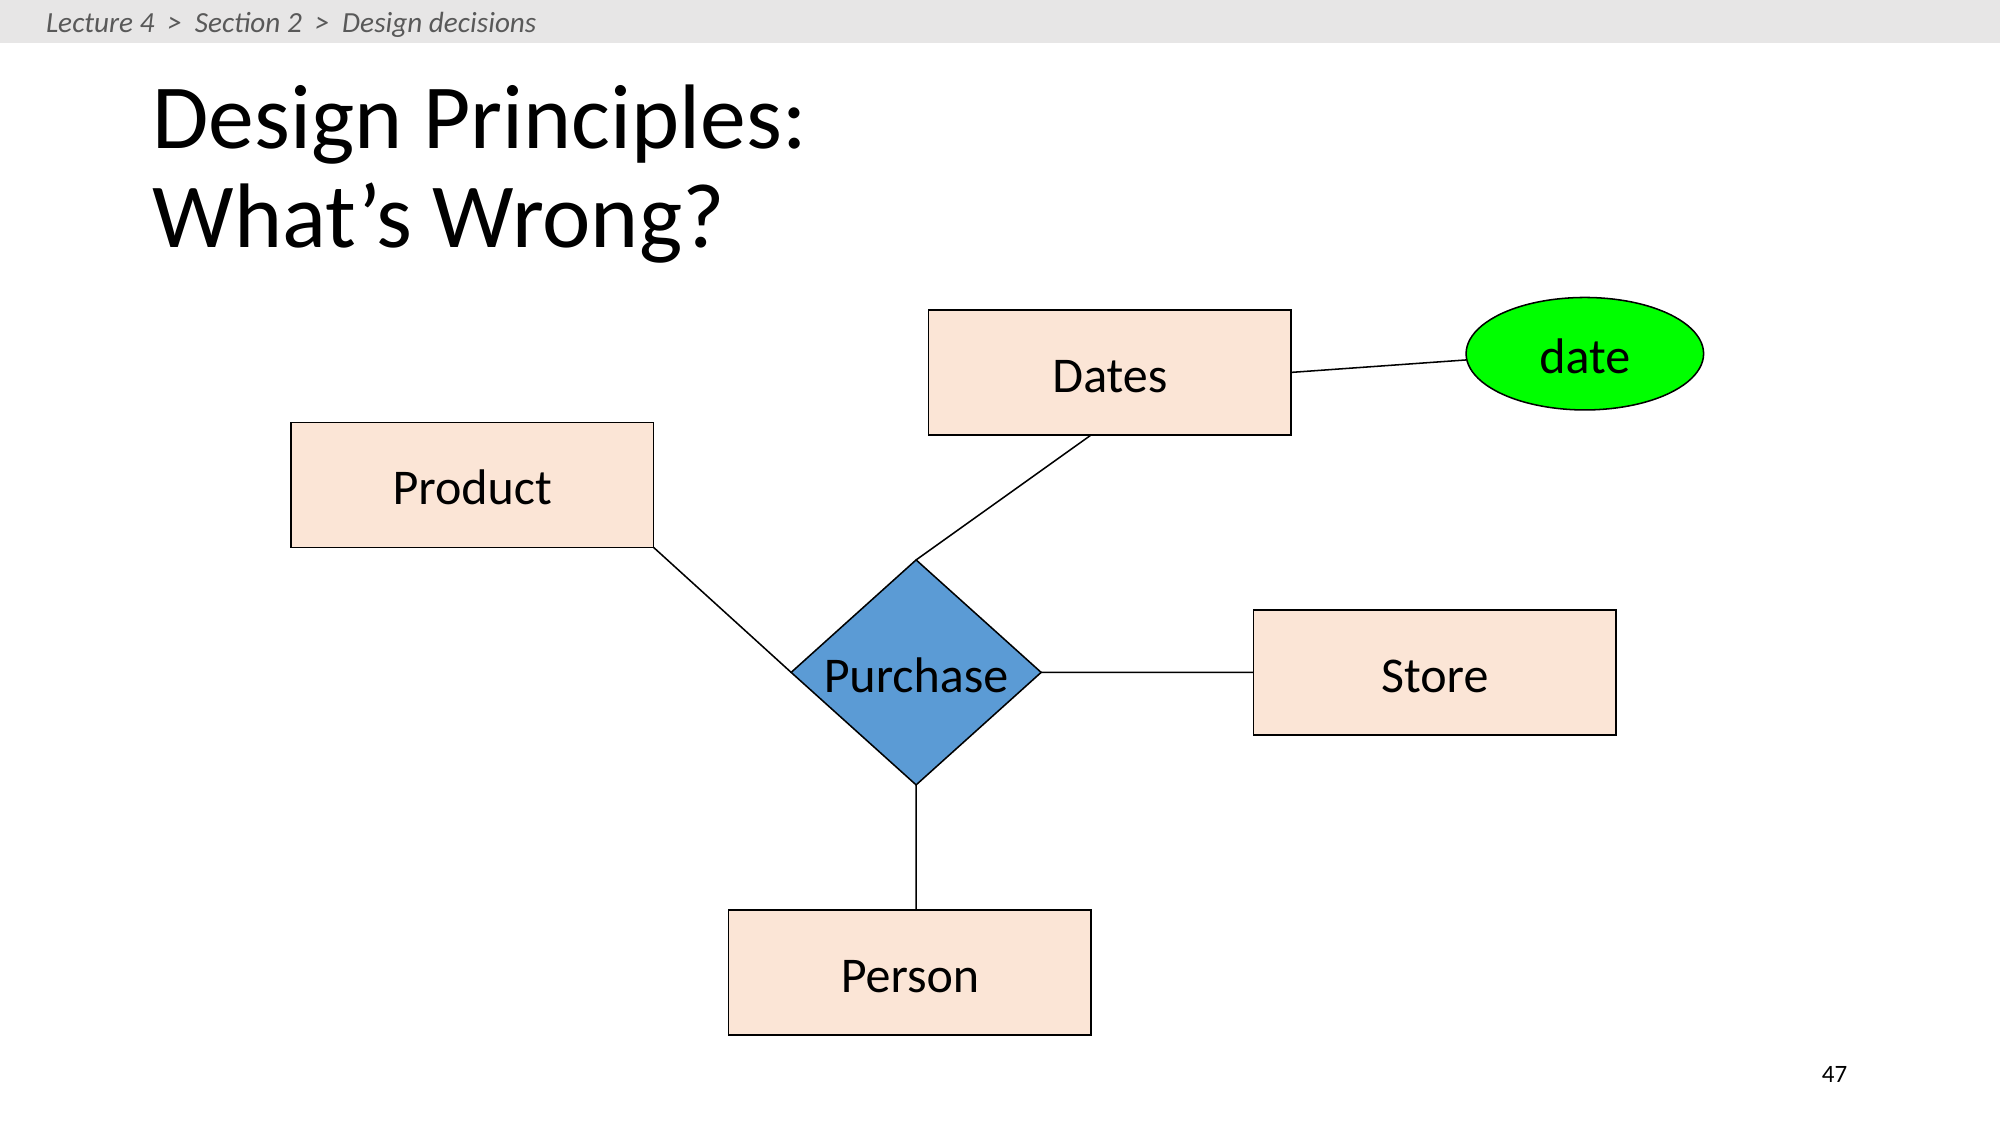

Lecture 4  >  Section 2  >  Design decisions
# Design Principles: What’s Wrong?
date
Dates

Product

Purchase
Store

Person
47